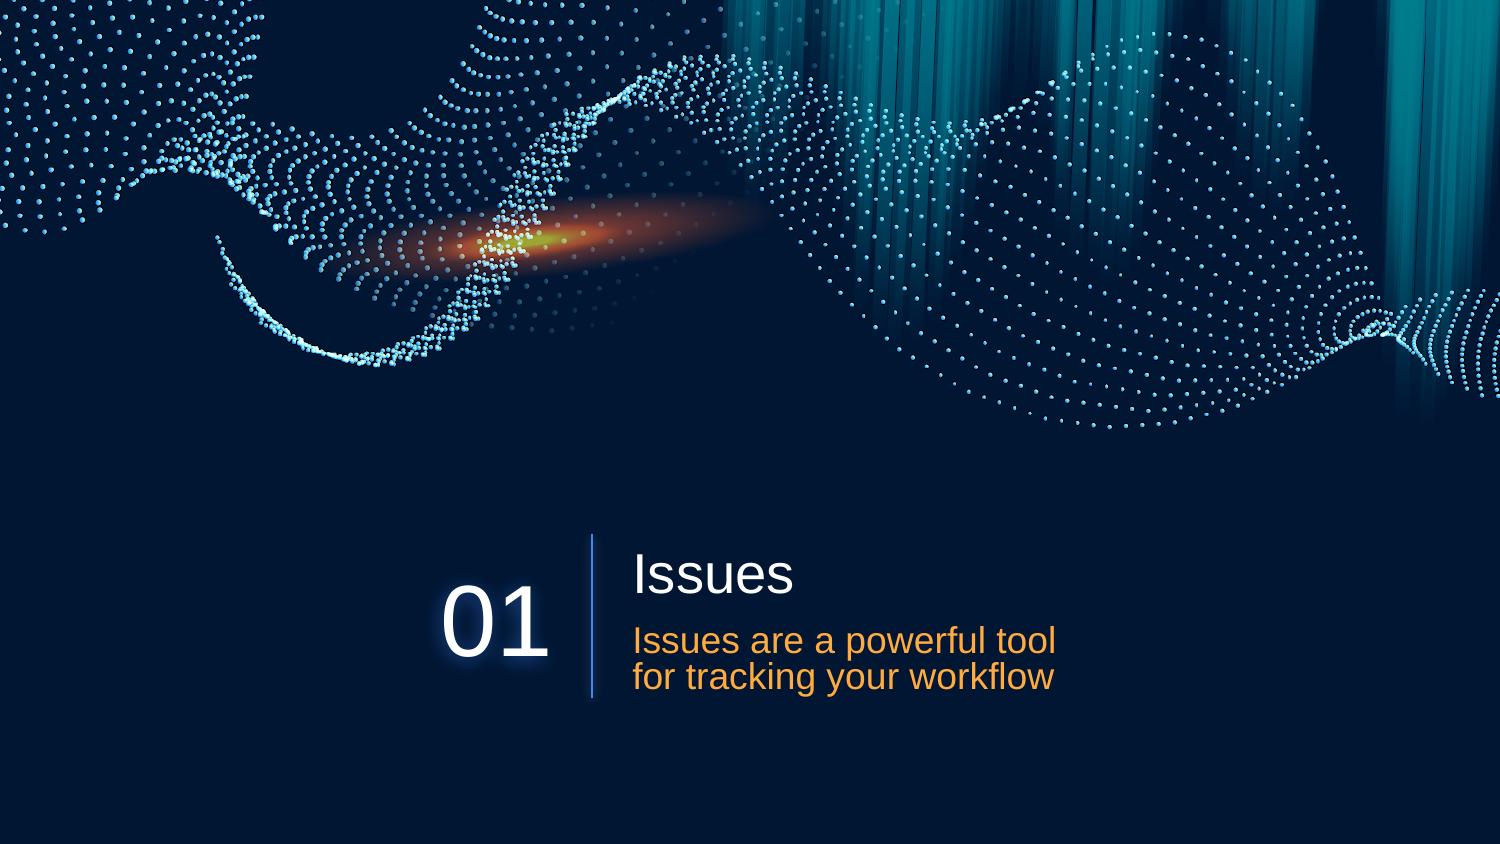

# Issues
01
Issues are a powerful tool
for tracking your workflow